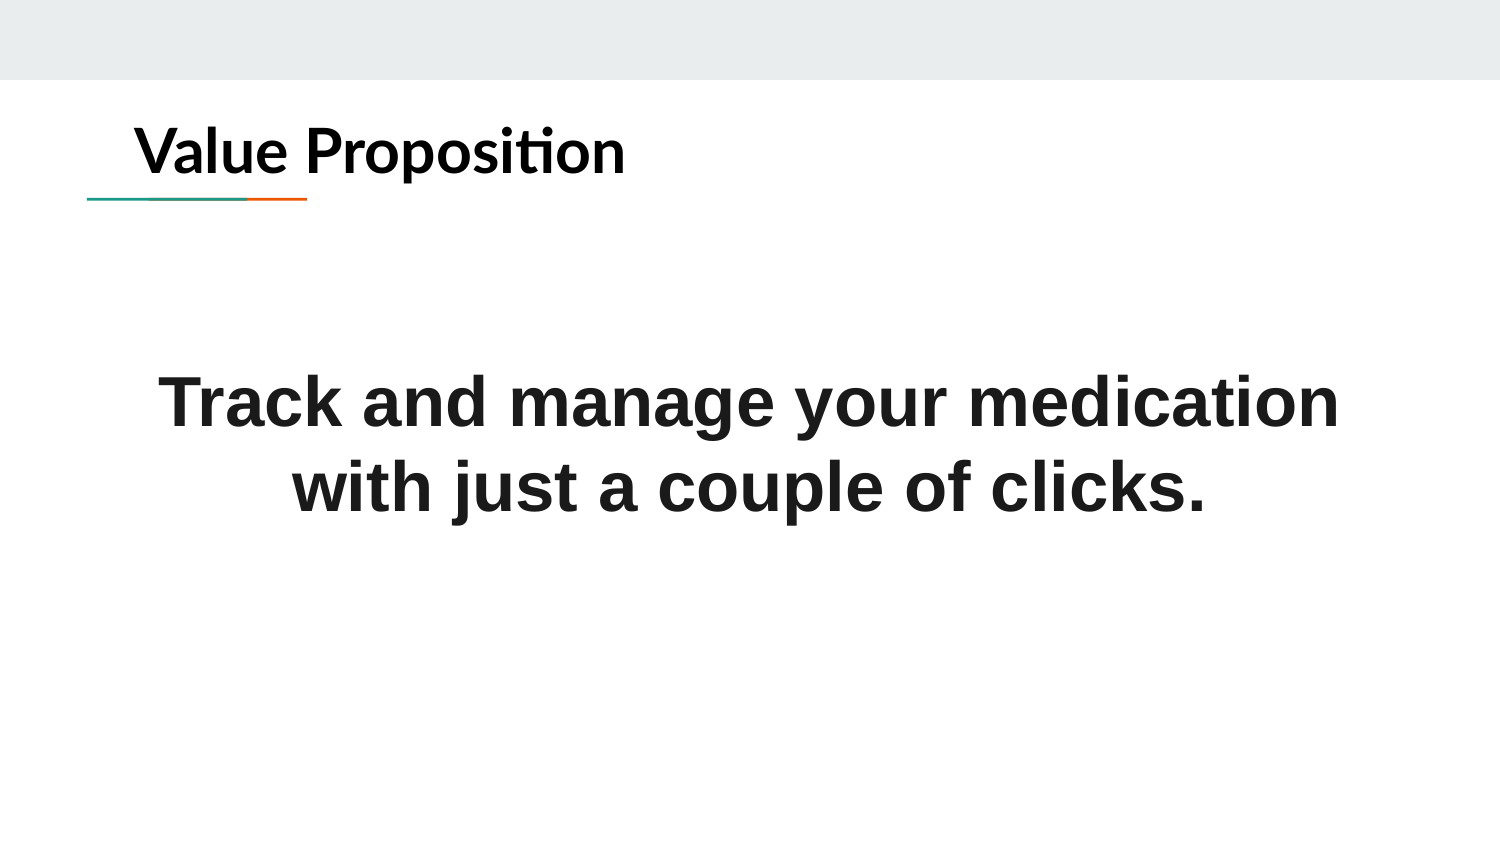

# Value Proposition

Track and manage your medication with just a couple of clicks.